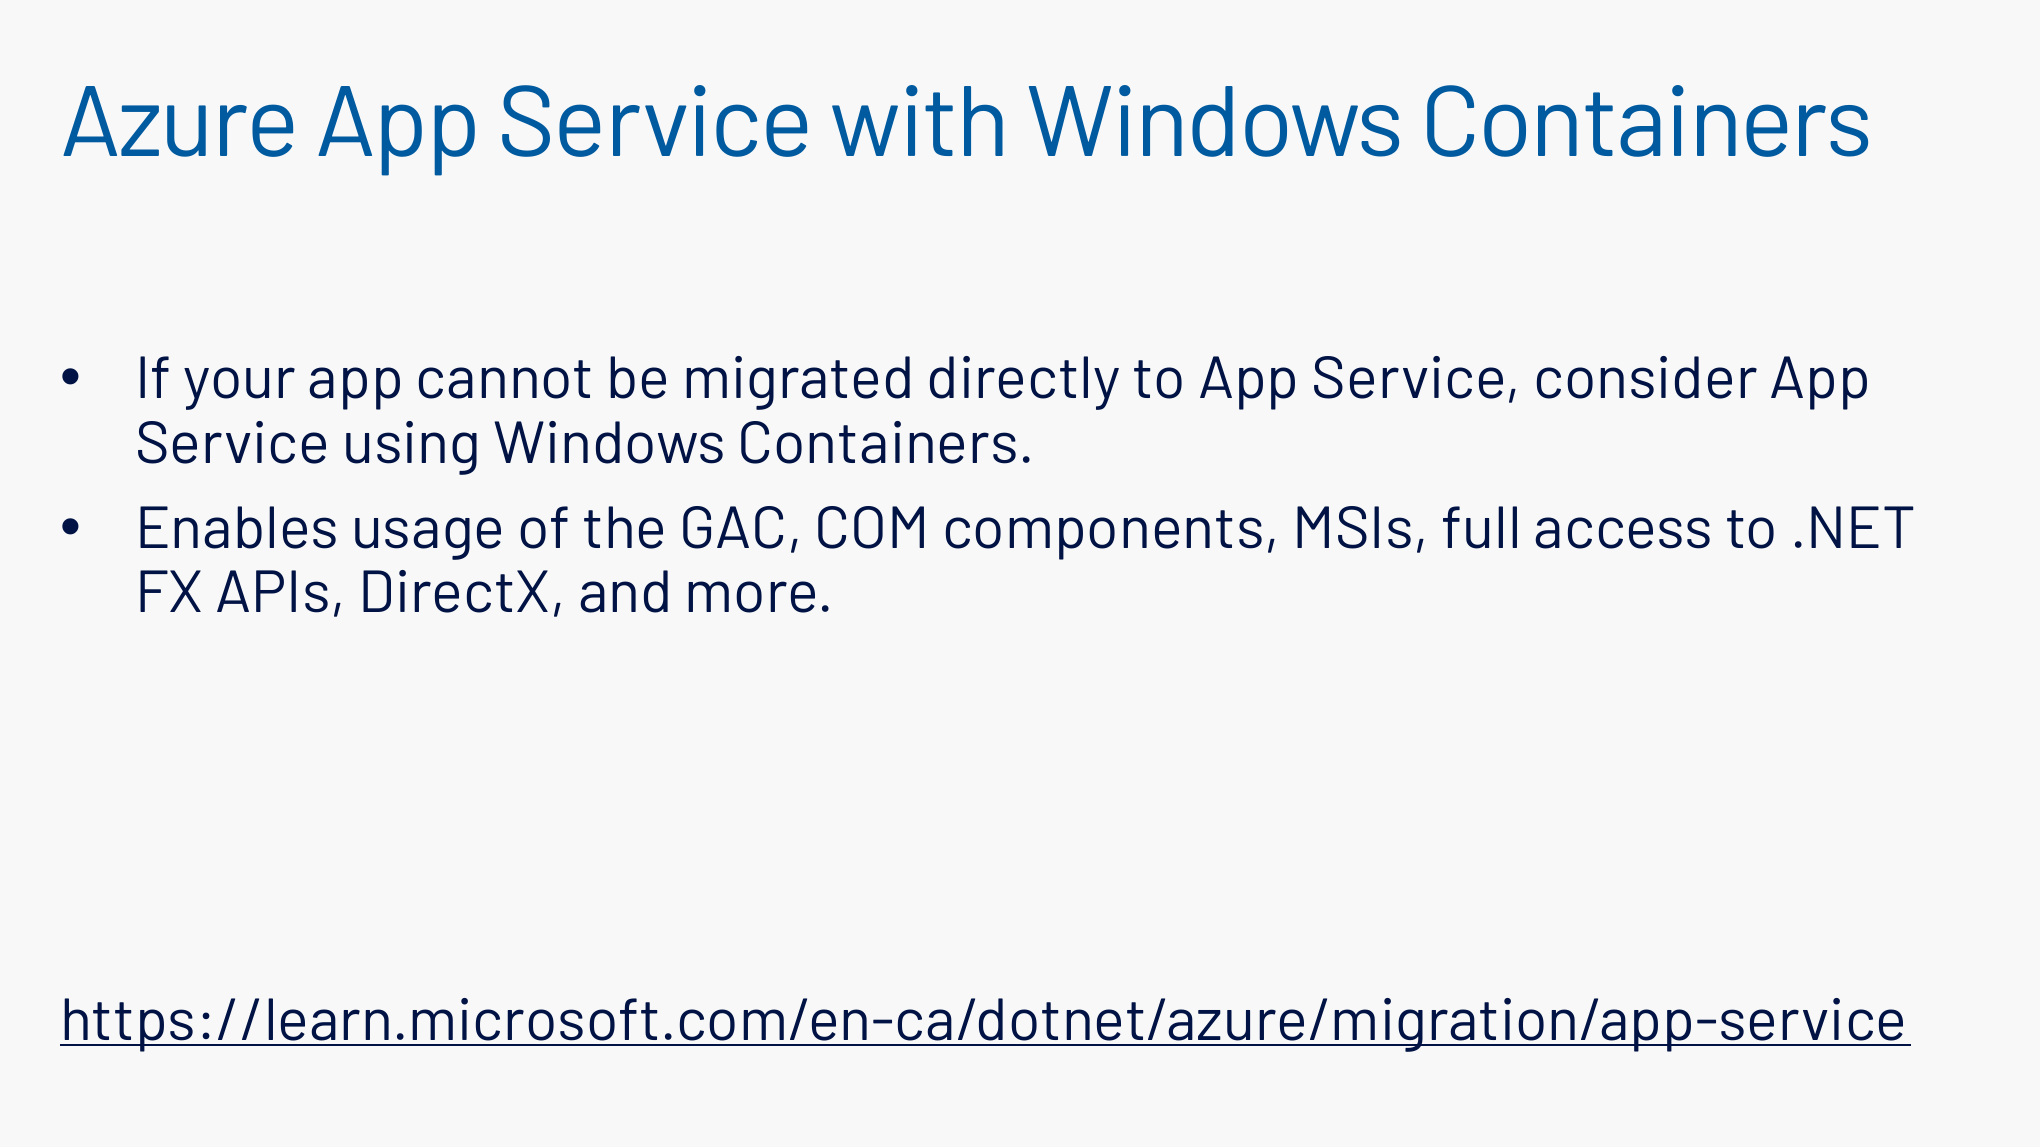

# Azure App Service with Windows Containers
If your app cannot be migrated directly to App Service, consider App Service using Windows Containers.
Enables usage of the GAC, COM components, MSIs, full access to .NET FX APIs, DirectX, and more.

https://learn.microsoft.com/en-ca/dotnet/azure/migration/app-service